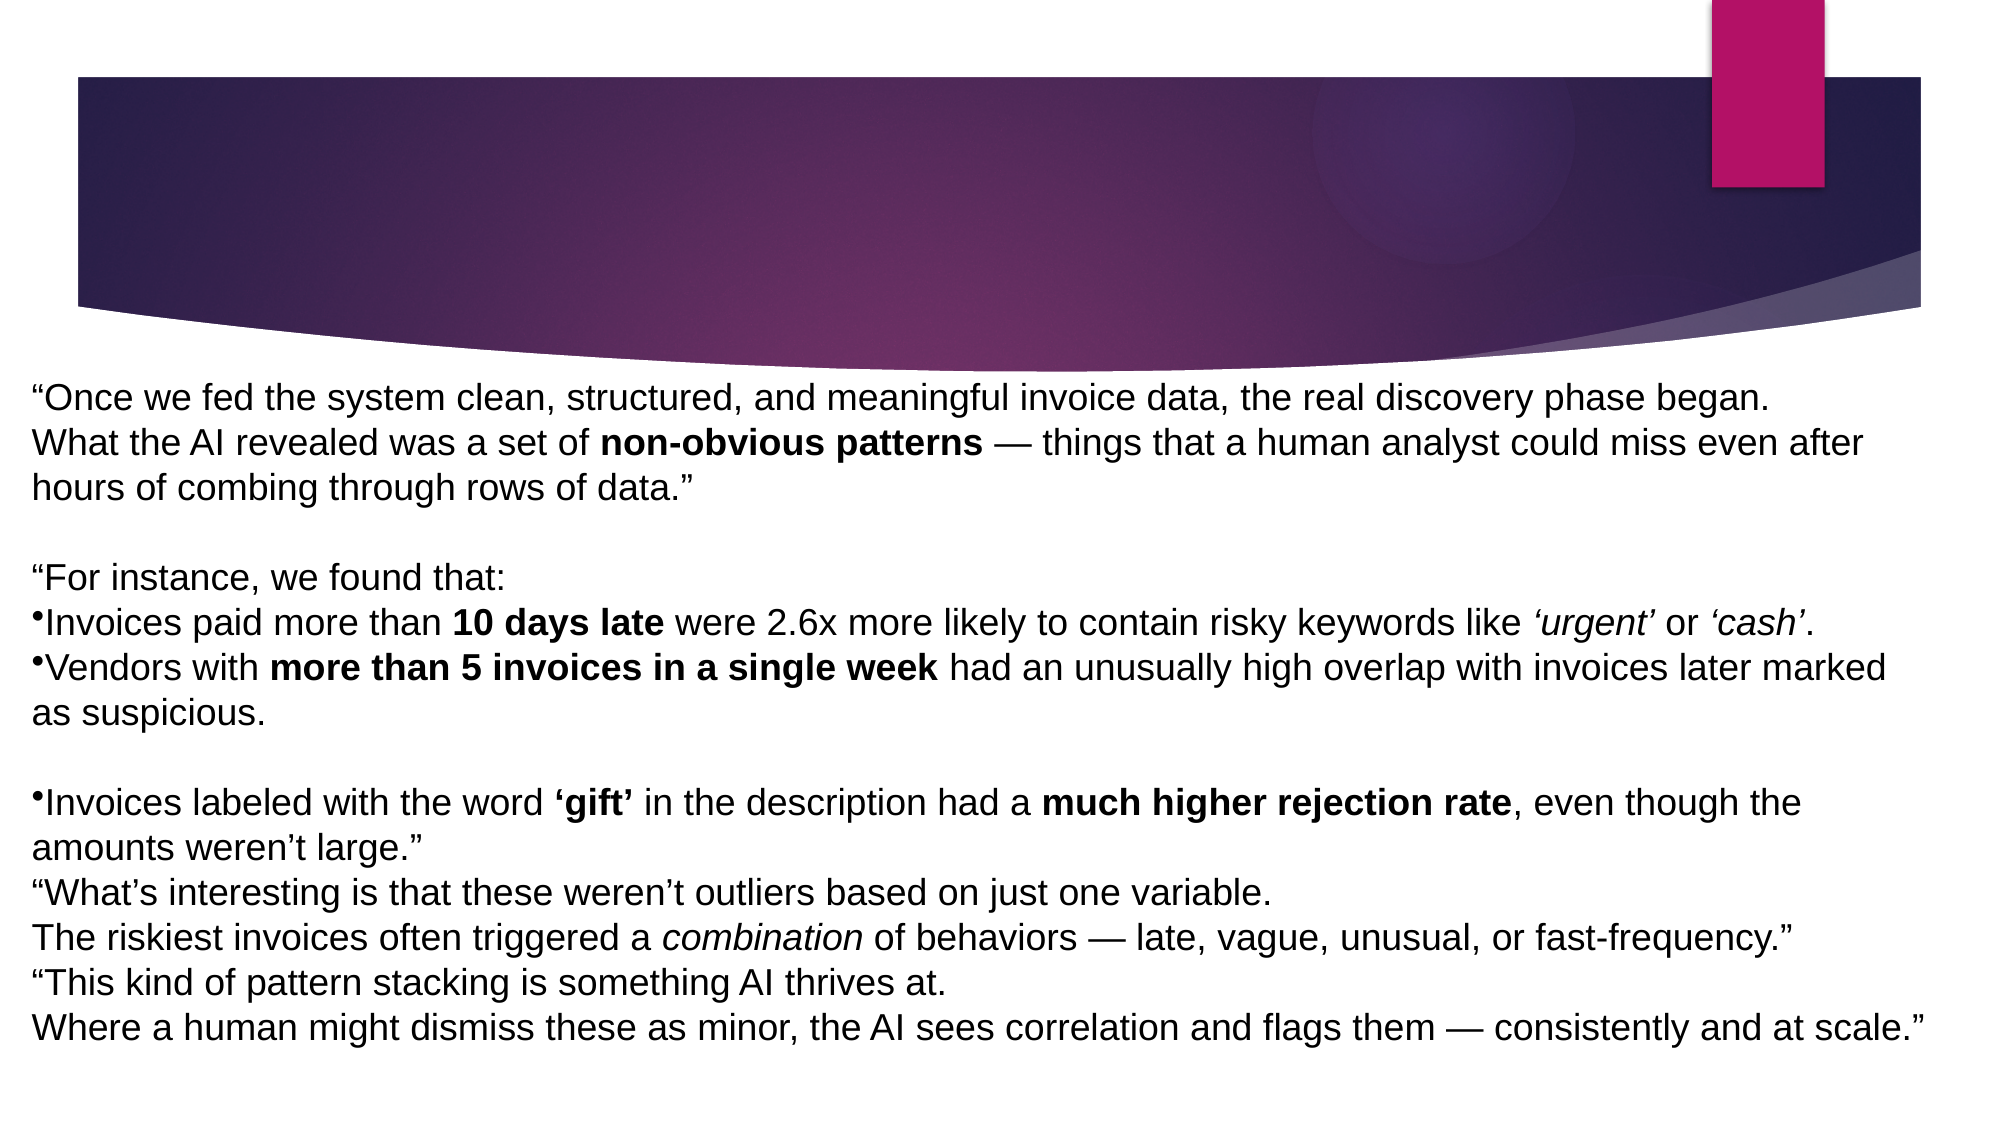

#
“Once we fed the system clean, structured, and meaningful invoice data, the real discovery phase began.
What the AI revealed was a set of non-obvious patterns — things that a human analyst could miss even after hours of combing through rows of data.”

“For instance, we found that:
Invoices paid more than 10 days late were 2.6x more likely to contain risky keywords like ‘urgent’ or ‘cash’.
Vendors with more than 5 invoices in a single week had an unusually high overlap with invoices later marked as suspicious.

Invoices labeled with the word ‘gift’ in the description had a much higher rejection rate, even though the amounts weren’t large.”
“What’s interesting is that these weren’t outliers based on just one variable.
The riskiest invoices often triggered a combination of behaviors — late, vague, unusual, or fast-frequency.”
“This kind of pattern stacking is something AI thrives at.
Where a human might dismiss these as minor, the AI sees correlation and flags them — consistently and at scale.”